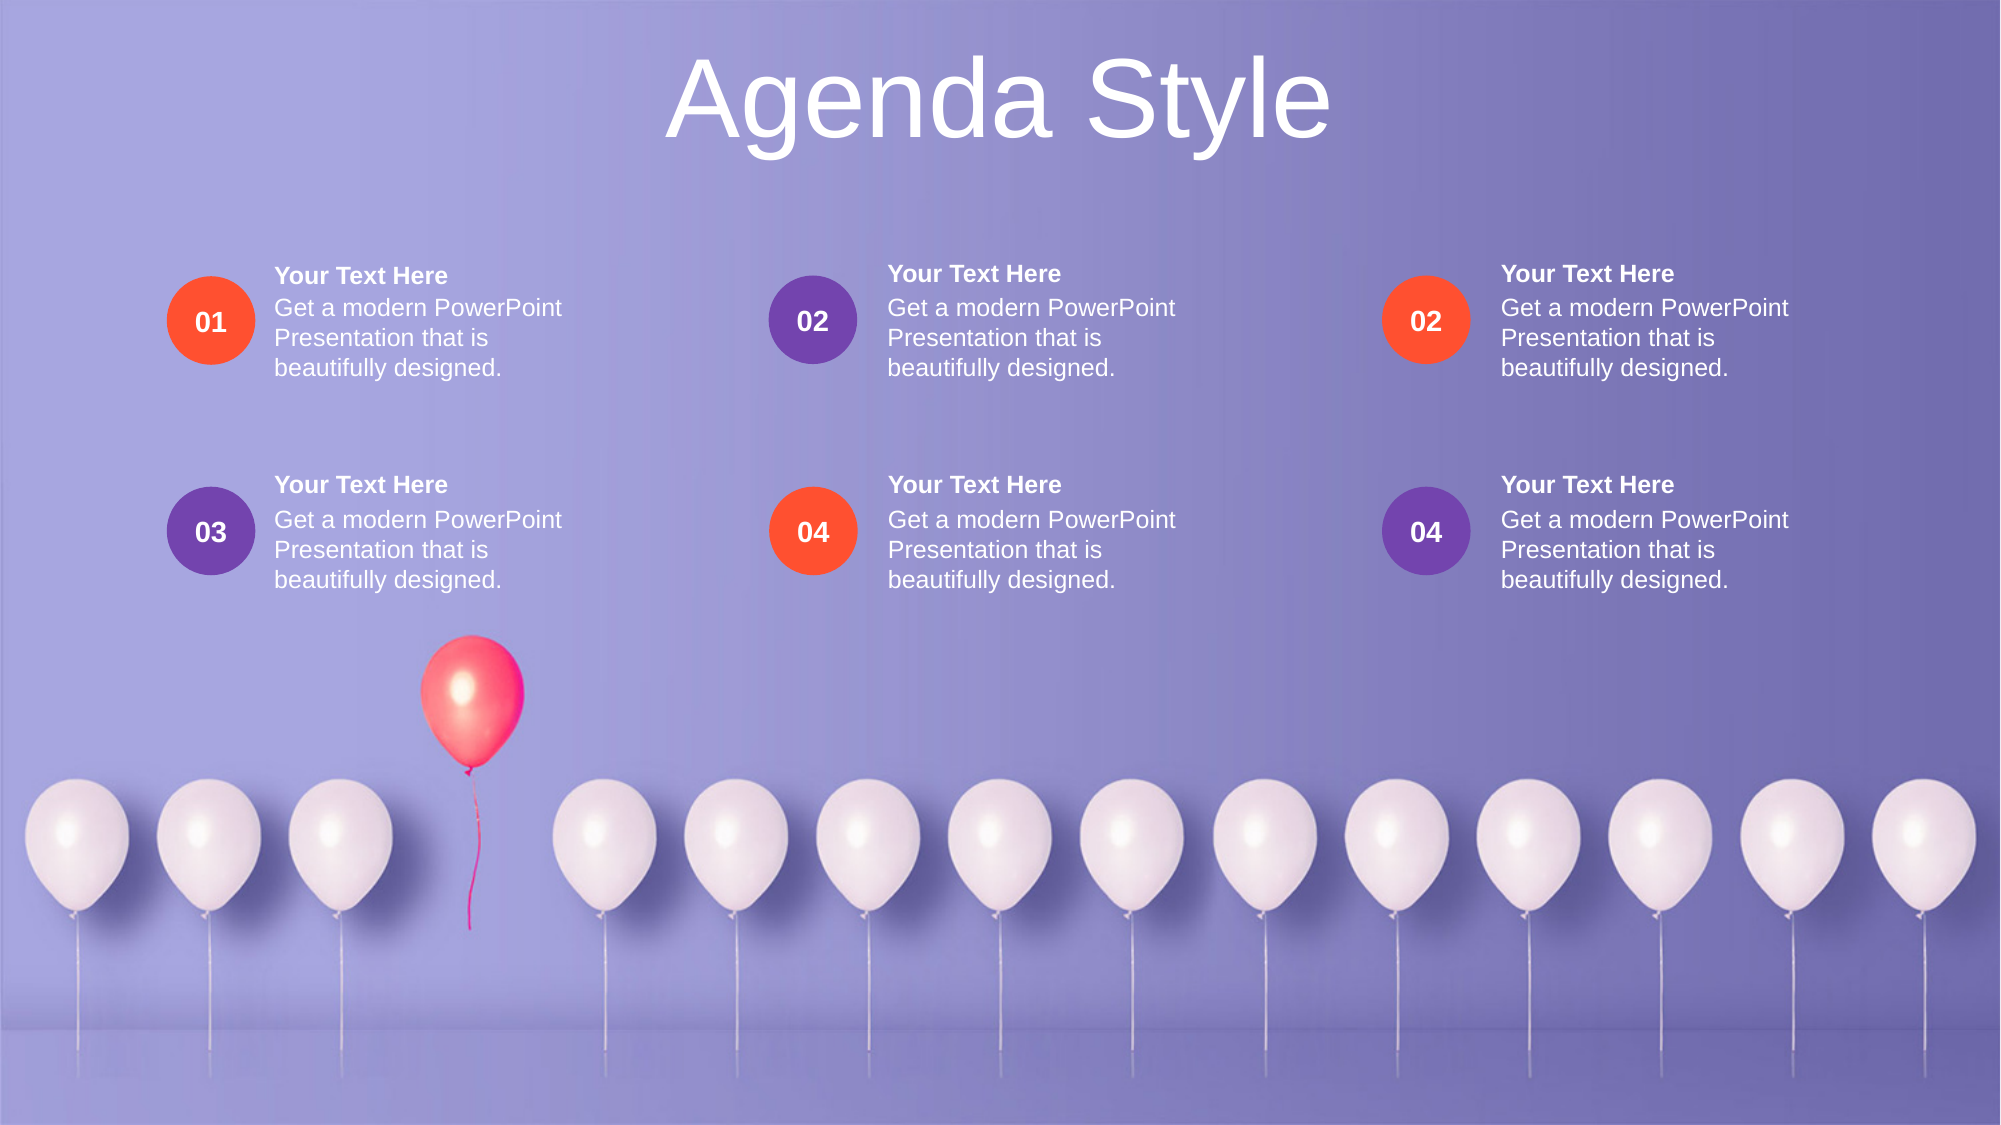

Agenda Style
Your Text Here
Get a modern PowerPoint  Presentation that is beautifully designed.
02
Your Text Here
Get a modern PowerPoint  Presentation that is beautifully designed.
02
Your Text Here
Get a modern PowerPoint  Presentation that is beautifully designed.
01
Your Text Here
Get a modern PowerPoint  Presentation that is beautifully designed.
03
Your Text Here
Get a modern PowerPoint  Presentation that is beautifully designed.
04
Your Text Here
Get a modern PowerPoint  Presentation that is beautifully designed.
04